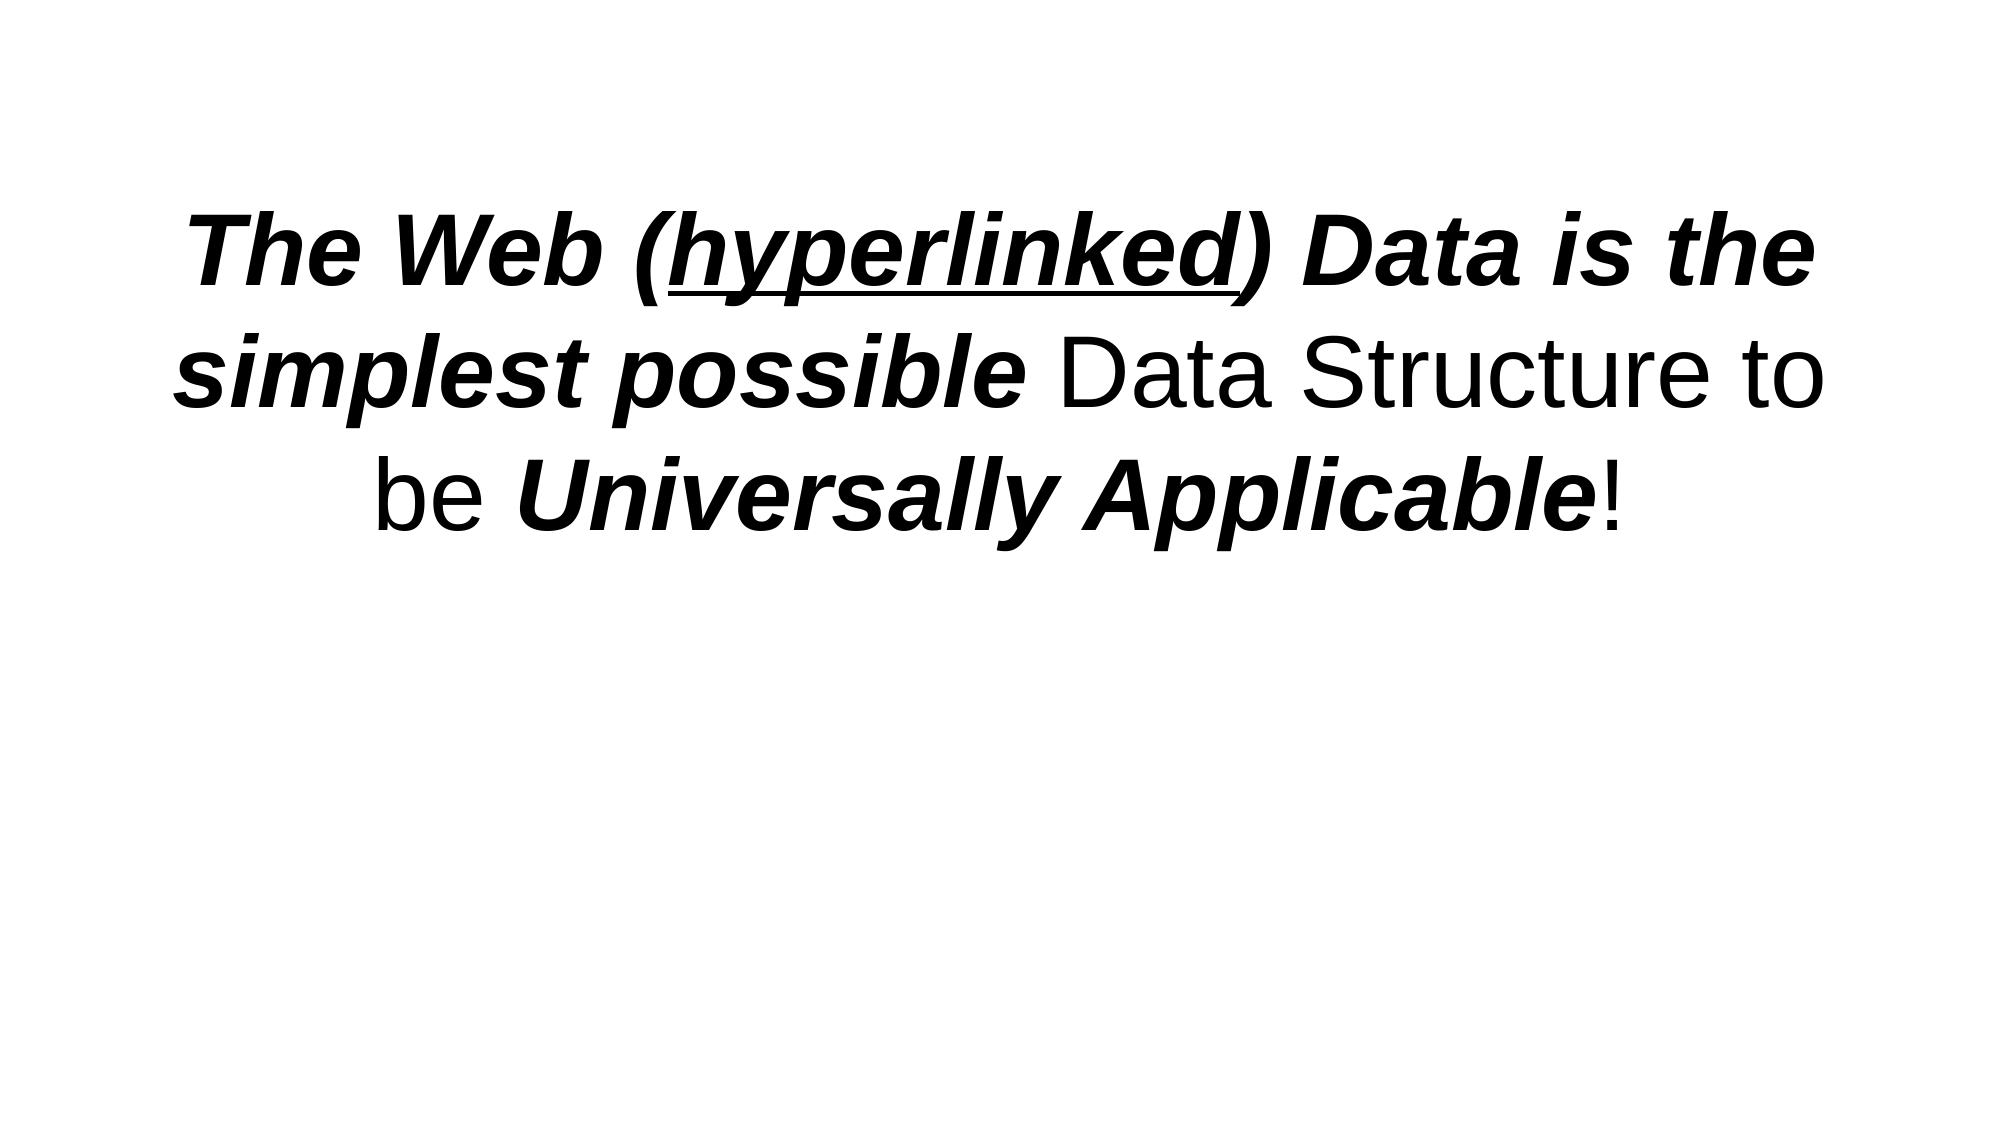

# The Web (hyperlinked) Data is the simplest possible Data Structure to be Universally Applicable!